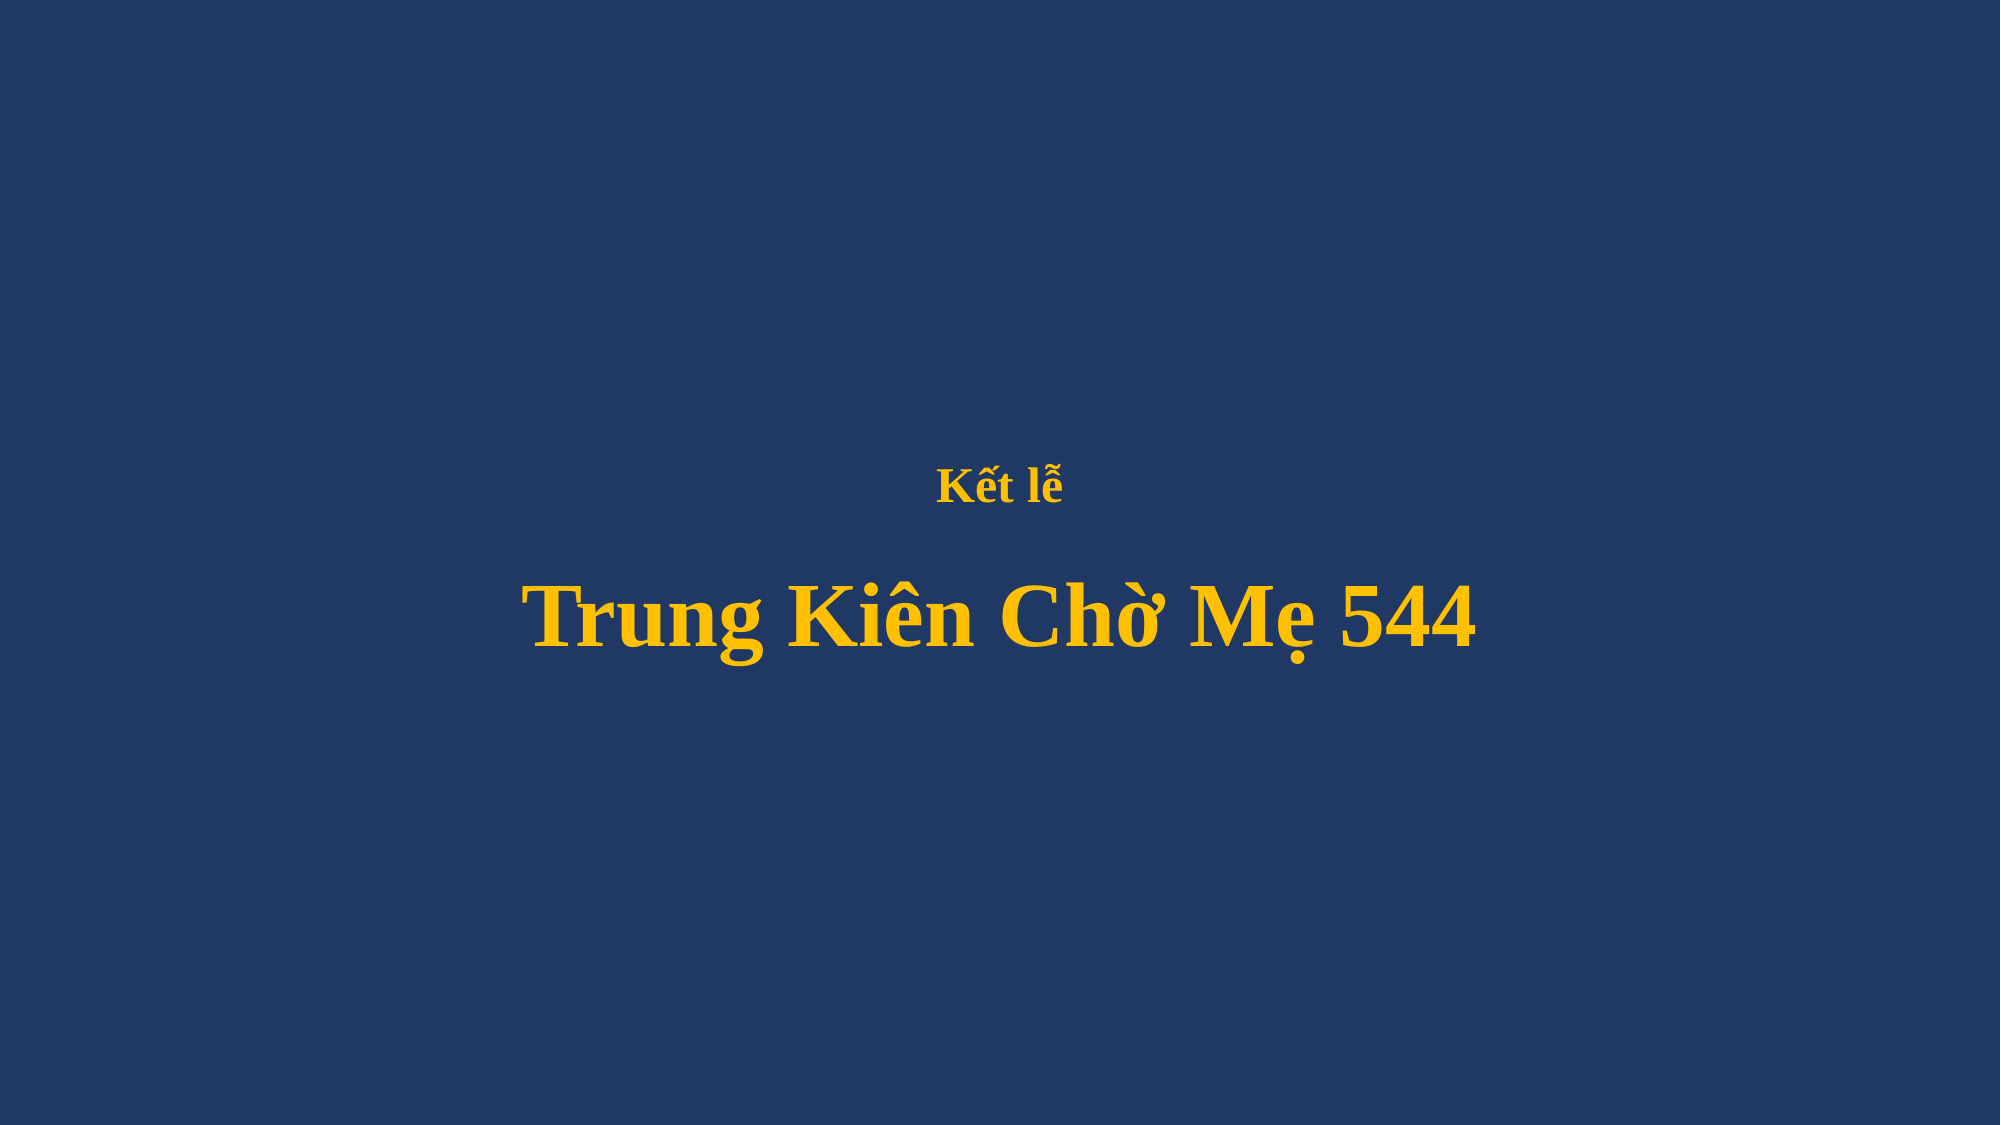

# Kết lễ Trung Kiên Chờ Mẹ 544